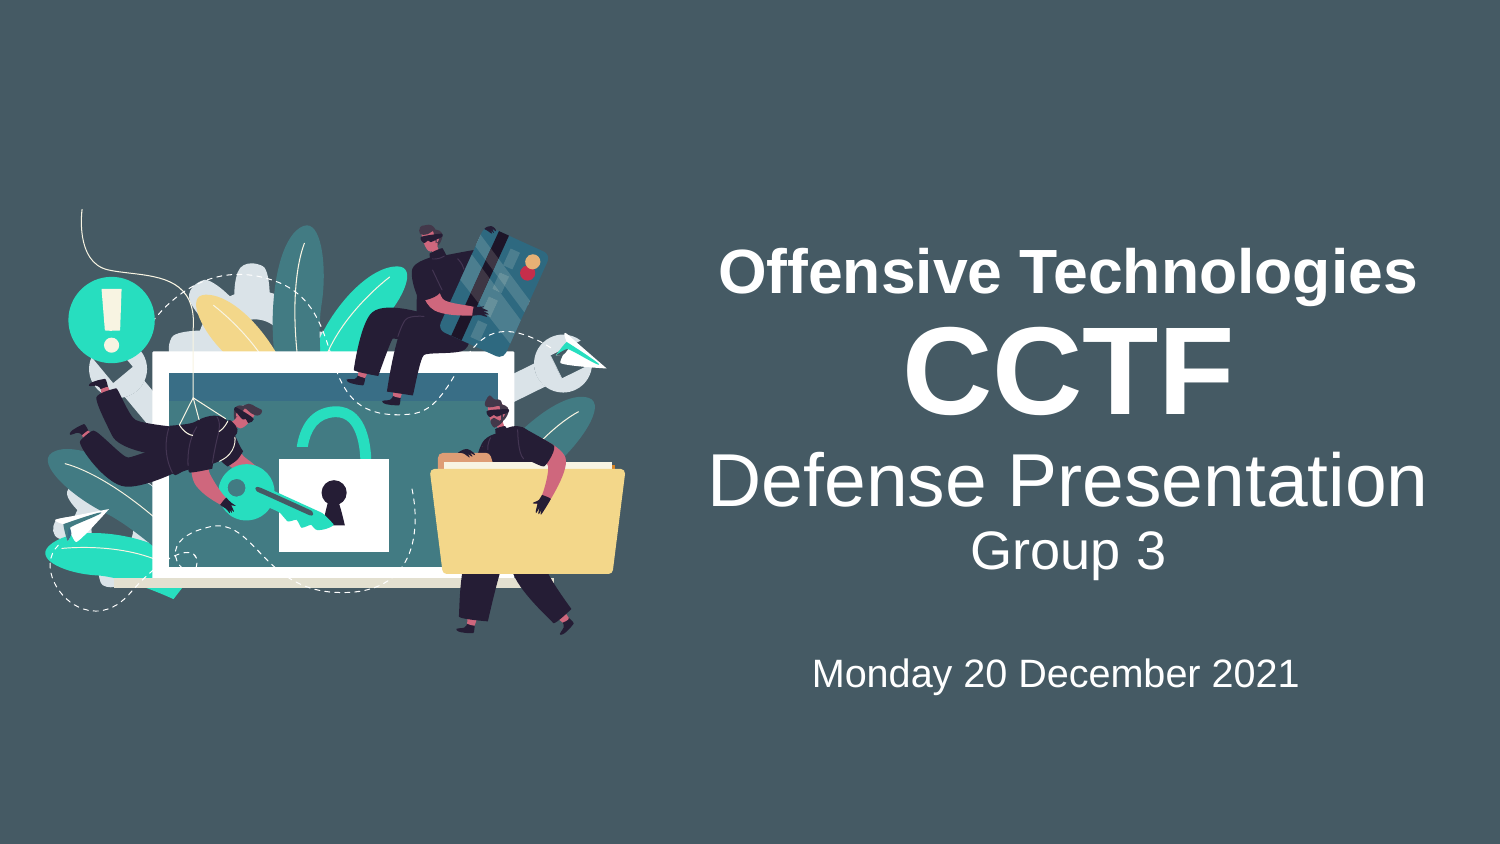

# Offensive Technologies
CCTF
Defense Presentation
Group 3
Monday 20 December 2021